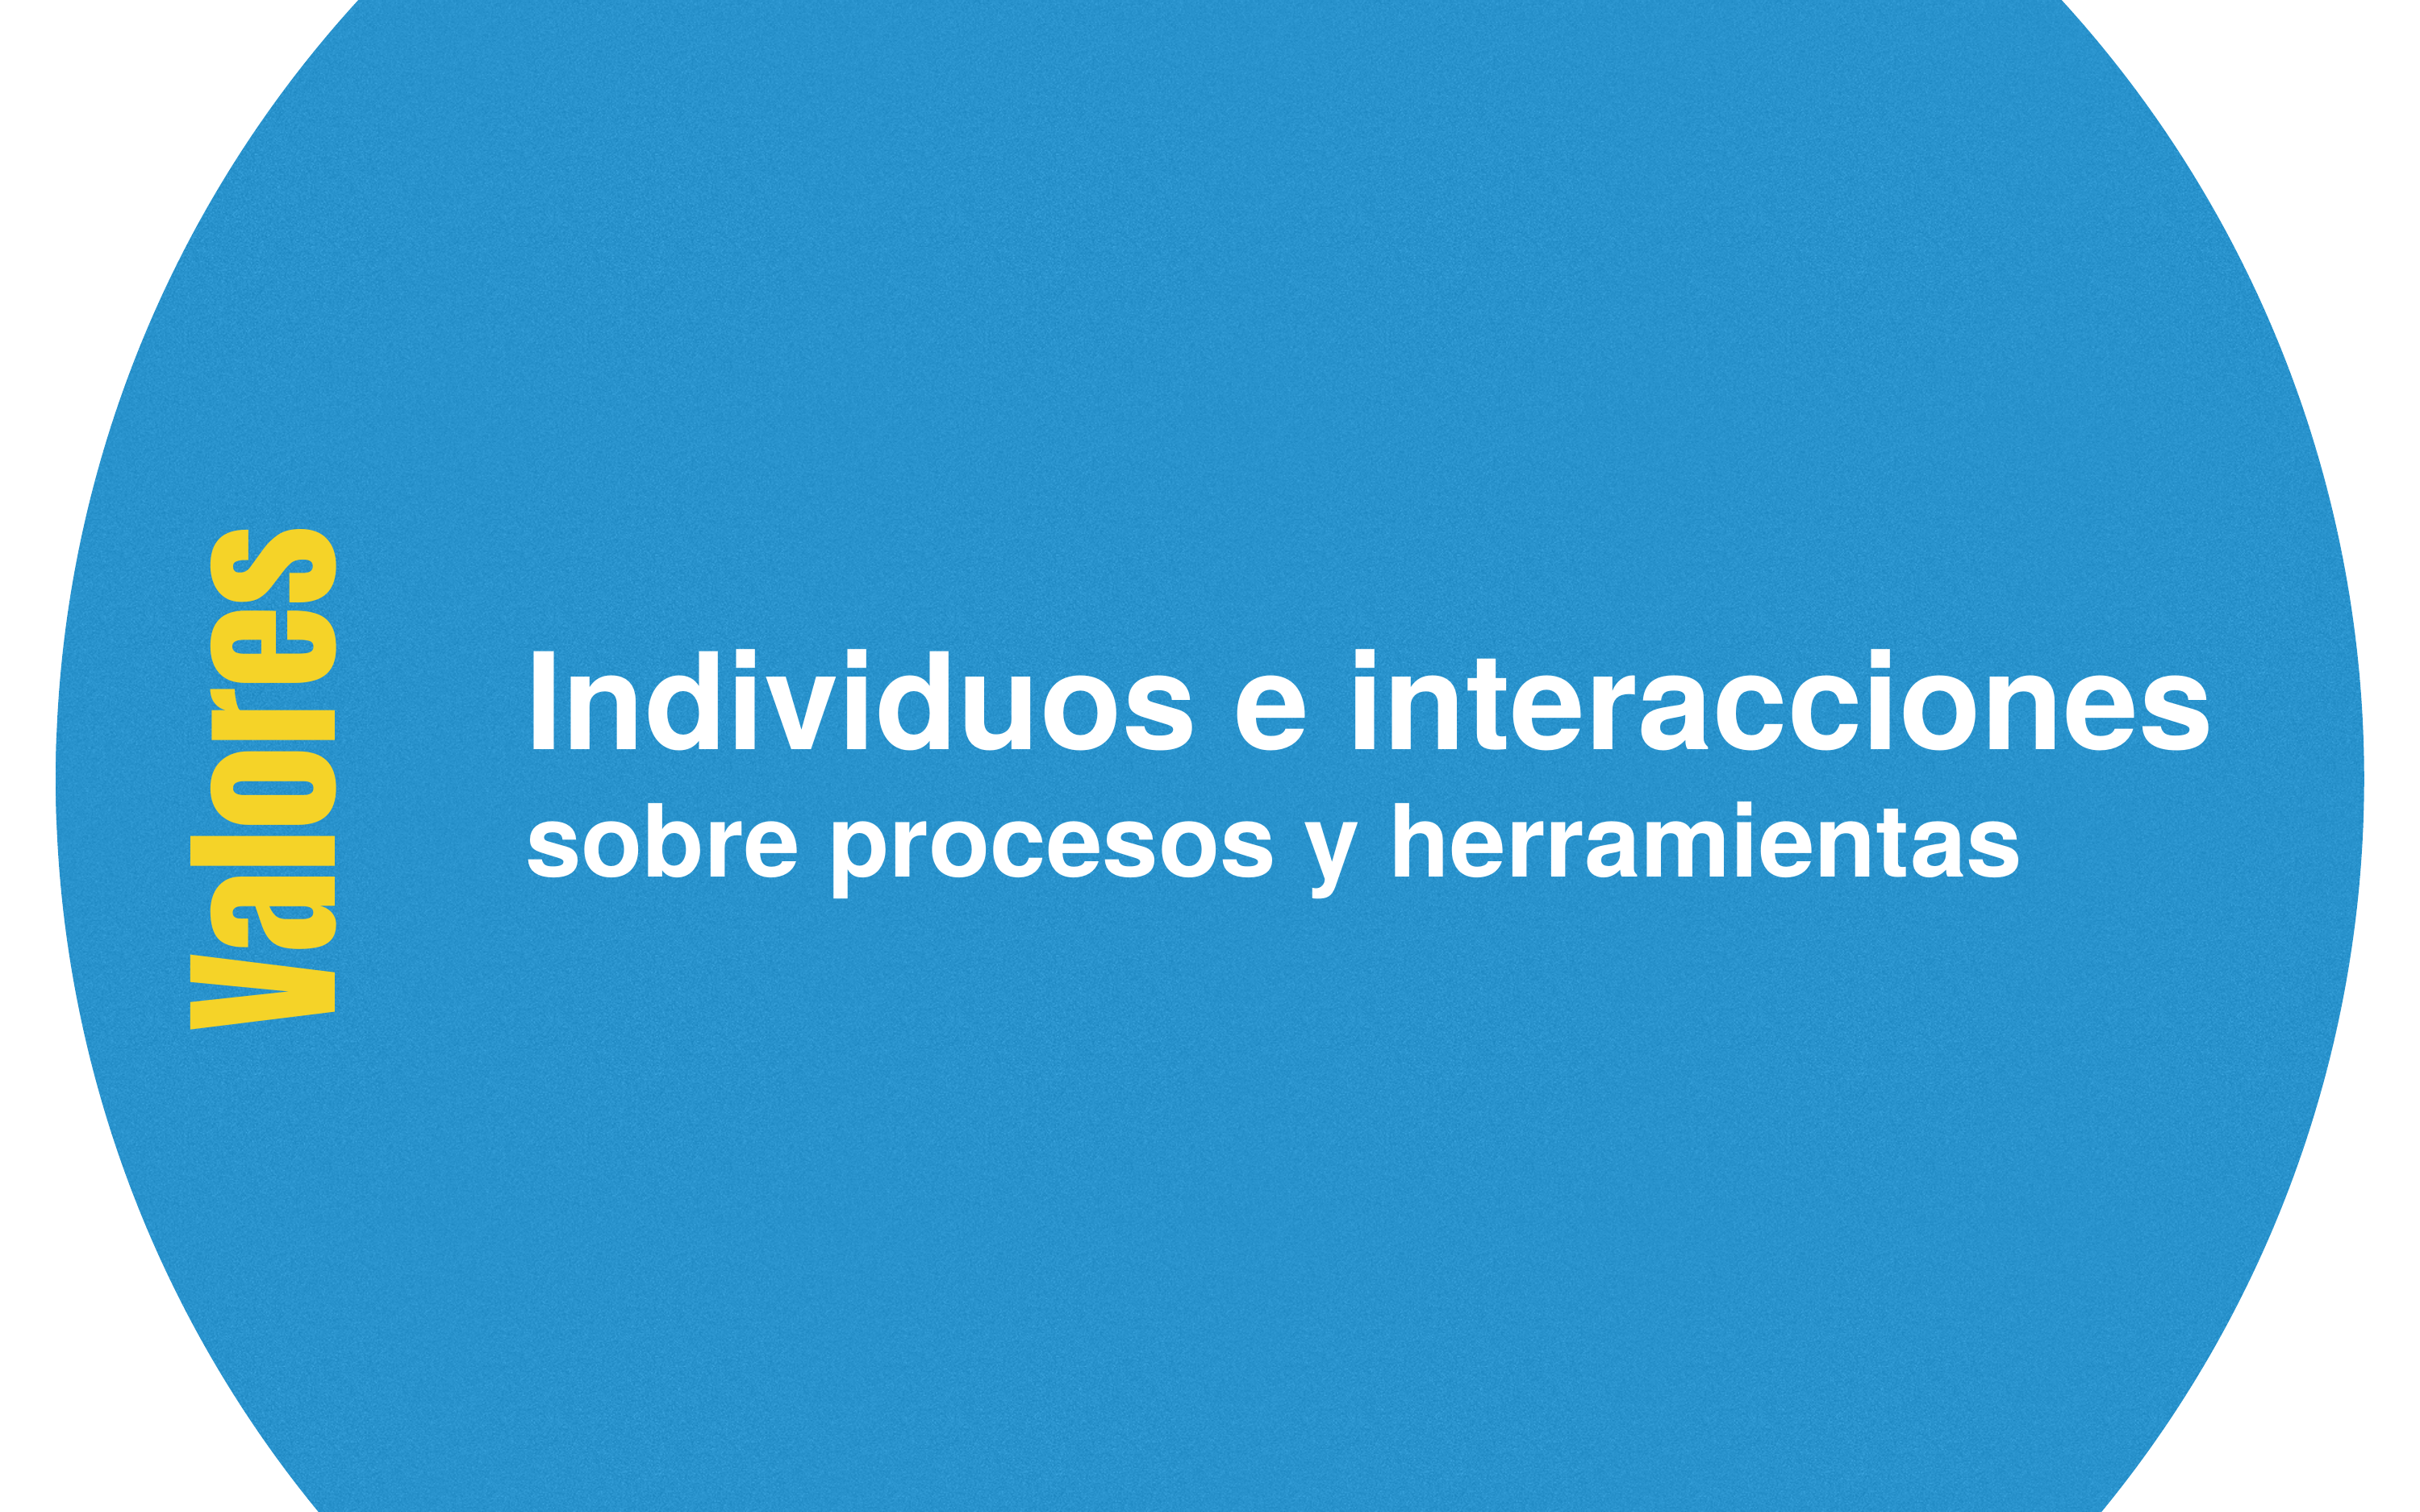

Valores
Individuos e interacciones
sobre procesos y herramientas
24